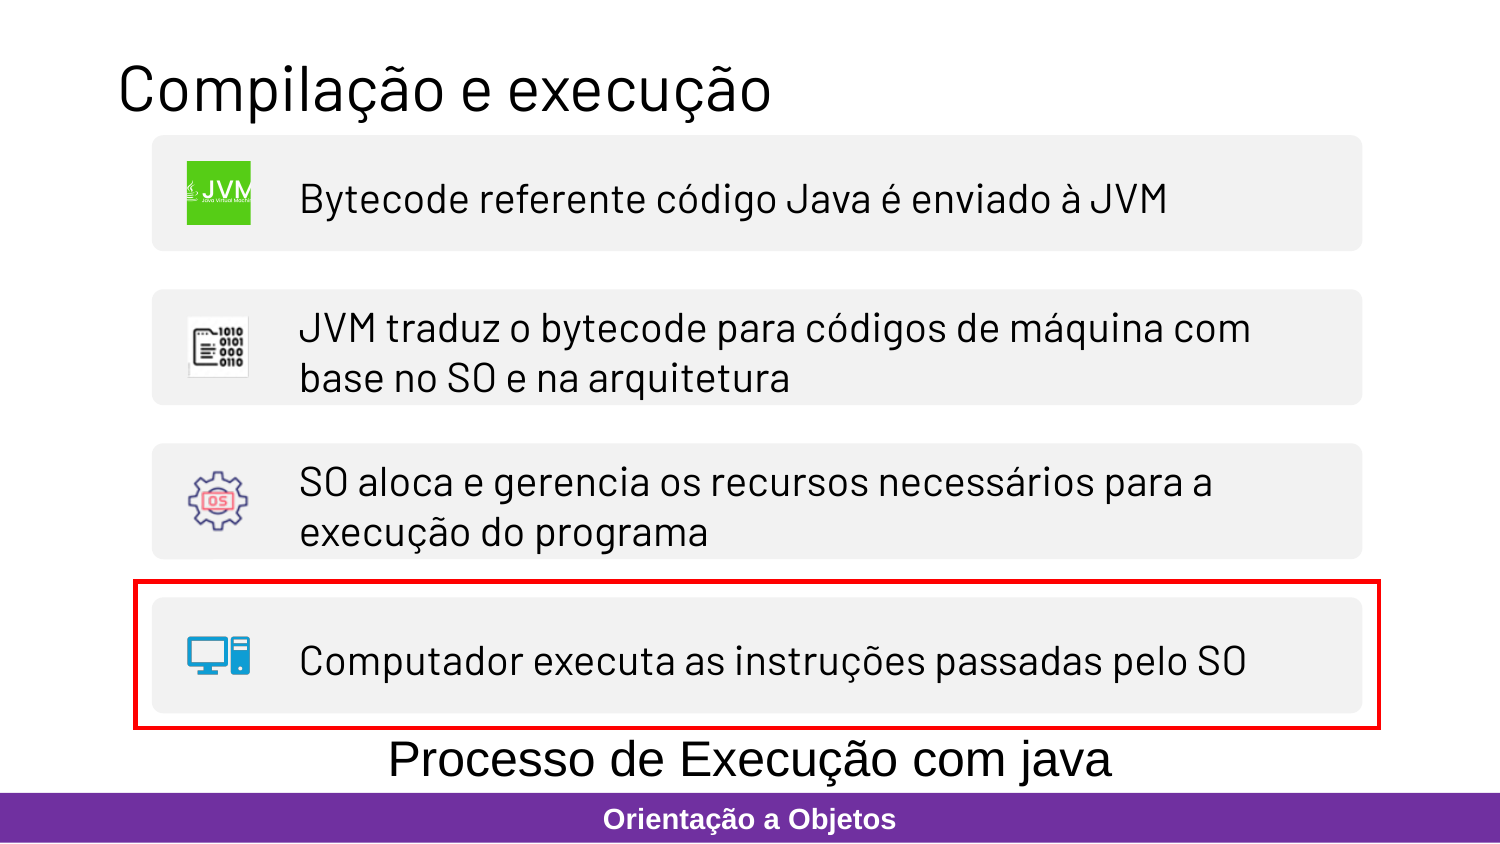

# Compilação e execução
Bytecode referente código Java é enviado à JVM
JVM traduz o bytecode para códigos de máquina com base no SO e na arquitetura
SO aloca e gerencia os recursos necessários para a execução do programa
Computador executa as instruções passadas pelo SO

Processo de Execução com java